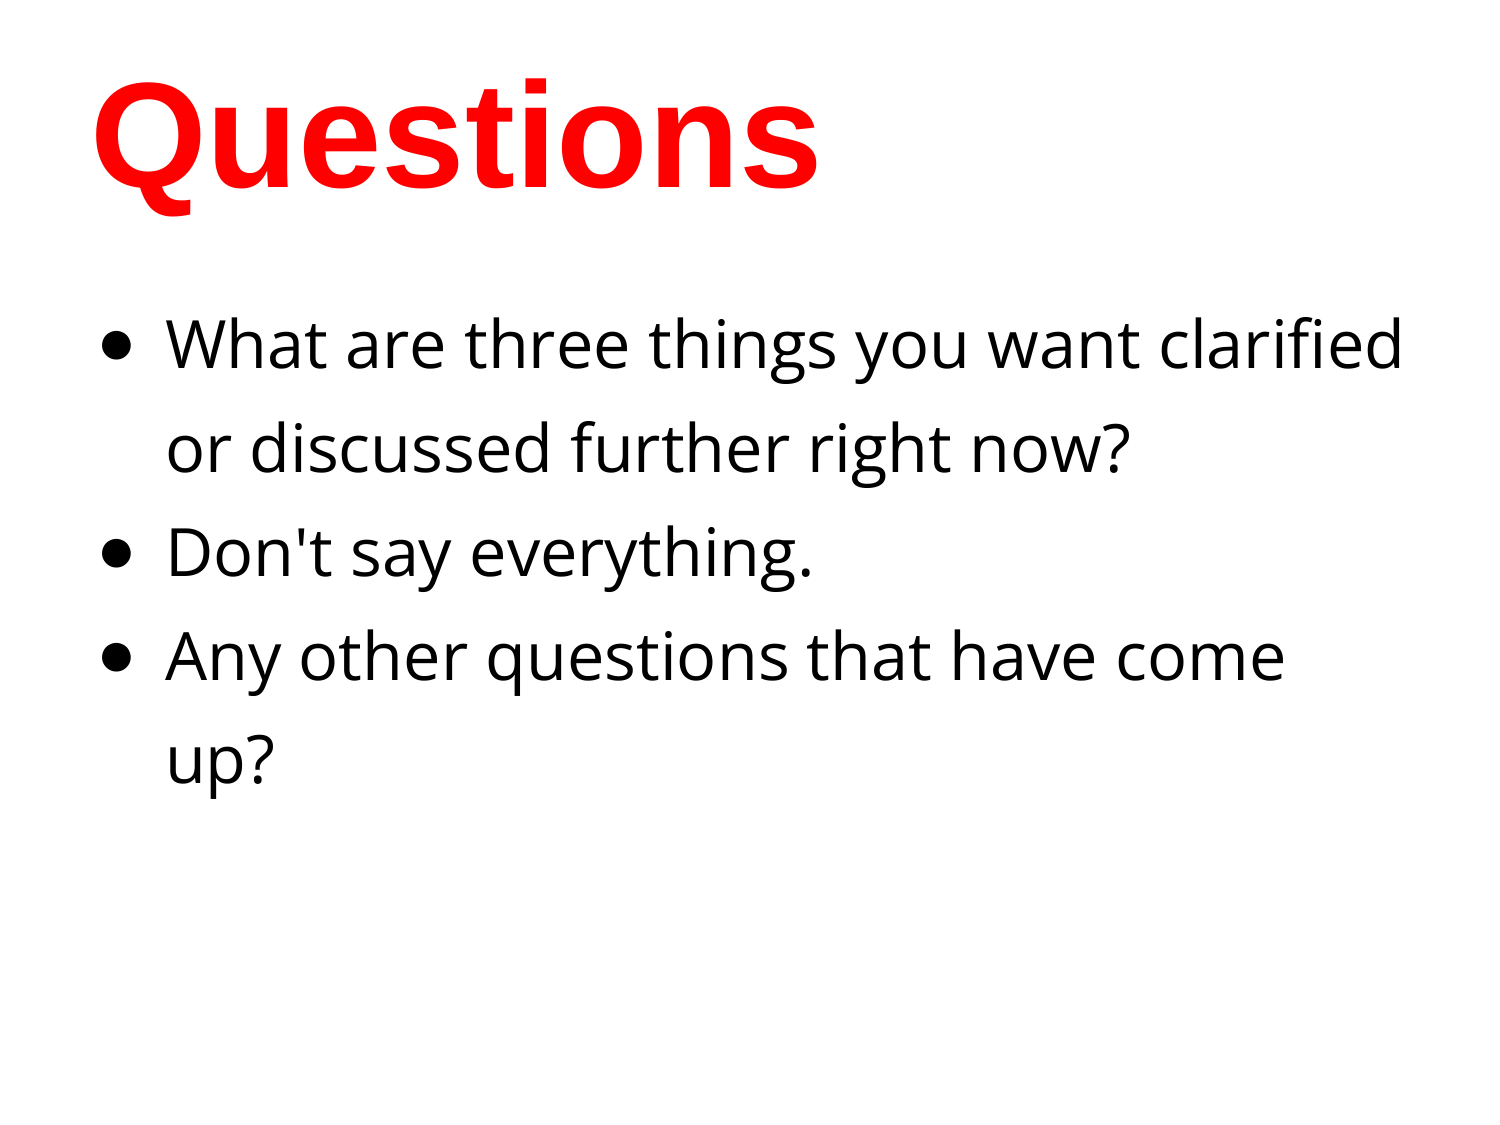

# Questions
What are three things you want clarified or discussed further right now?
Don't say everything.
Any other questions that have come up?